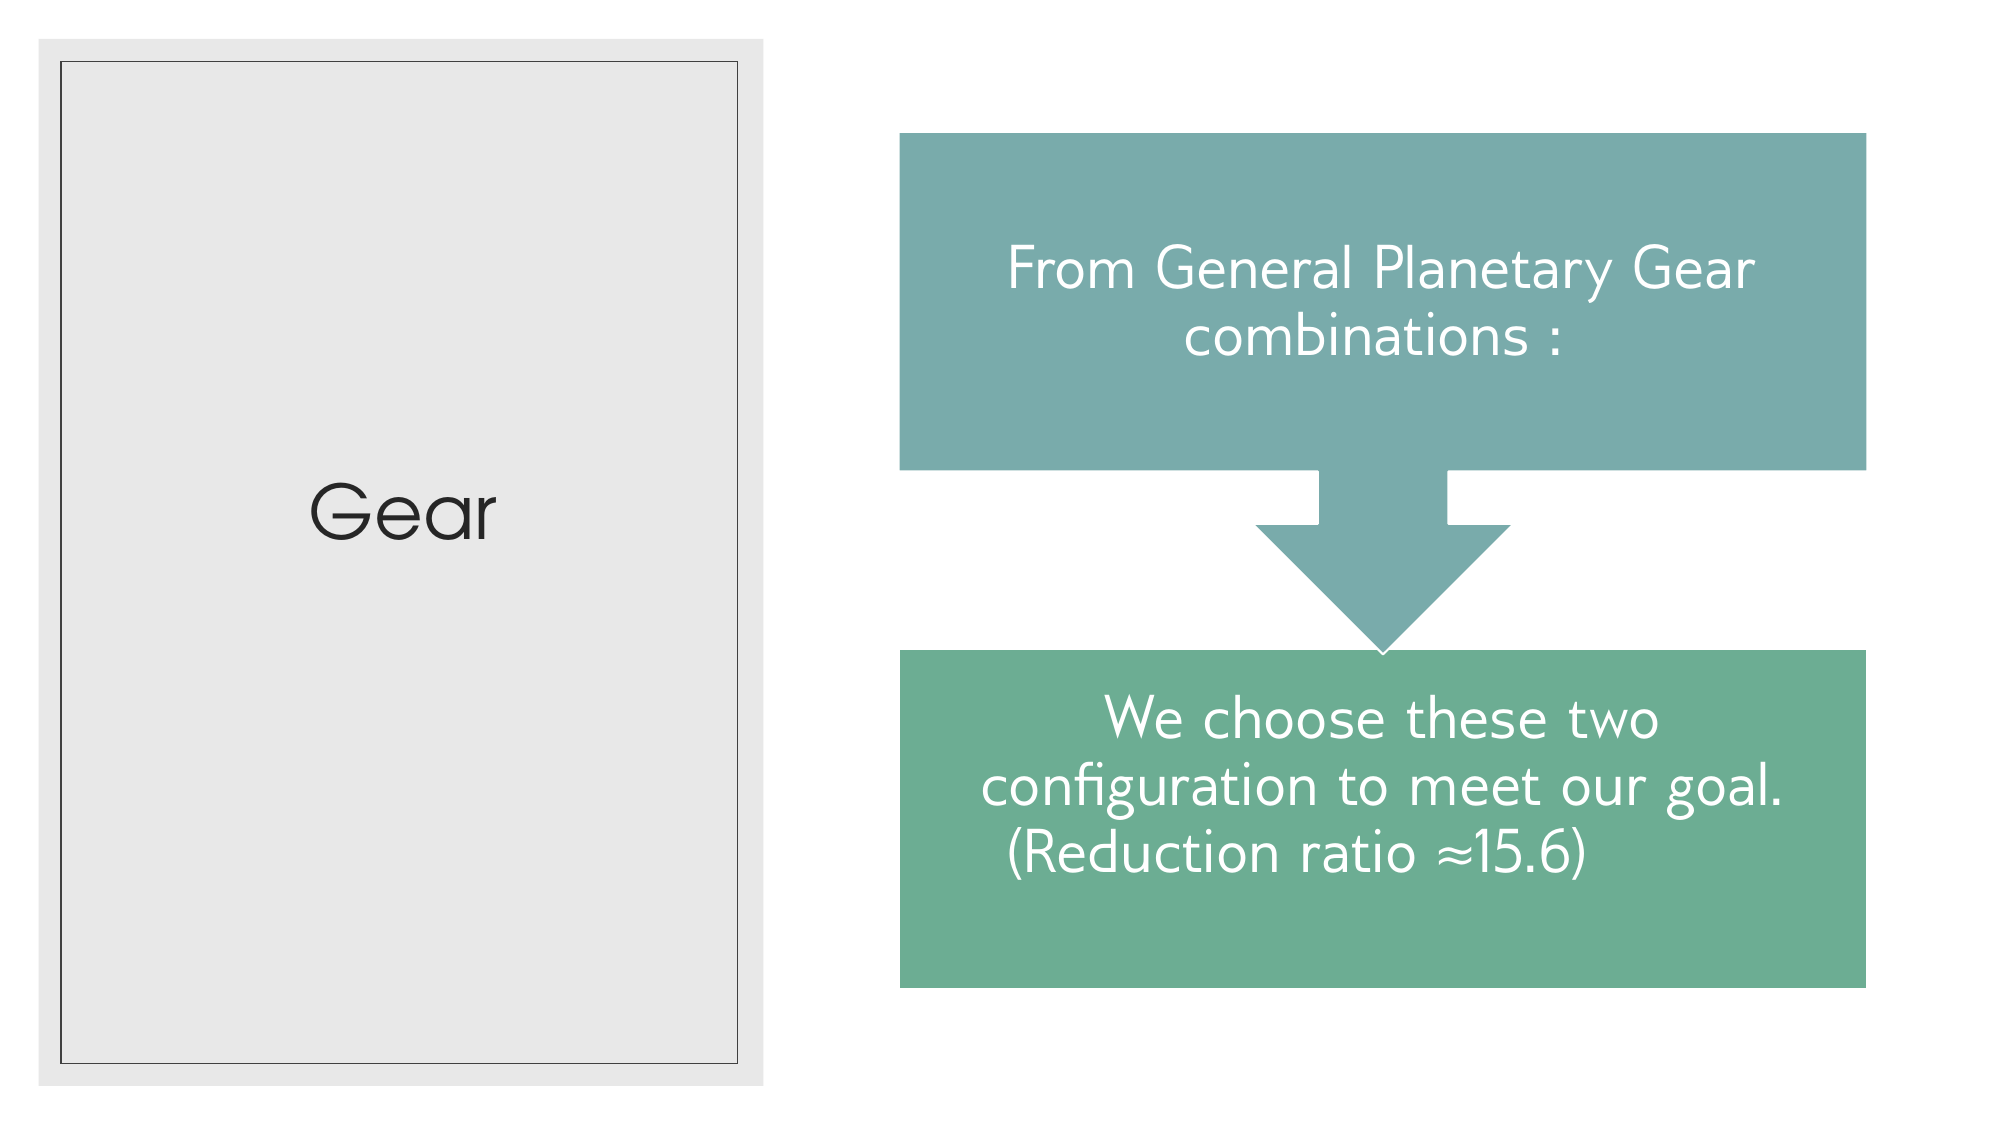

# Gear
We choose these two configuration to meet our goal. (Reduction ratio ≈15.6)
From General Planetary Gear combinations :